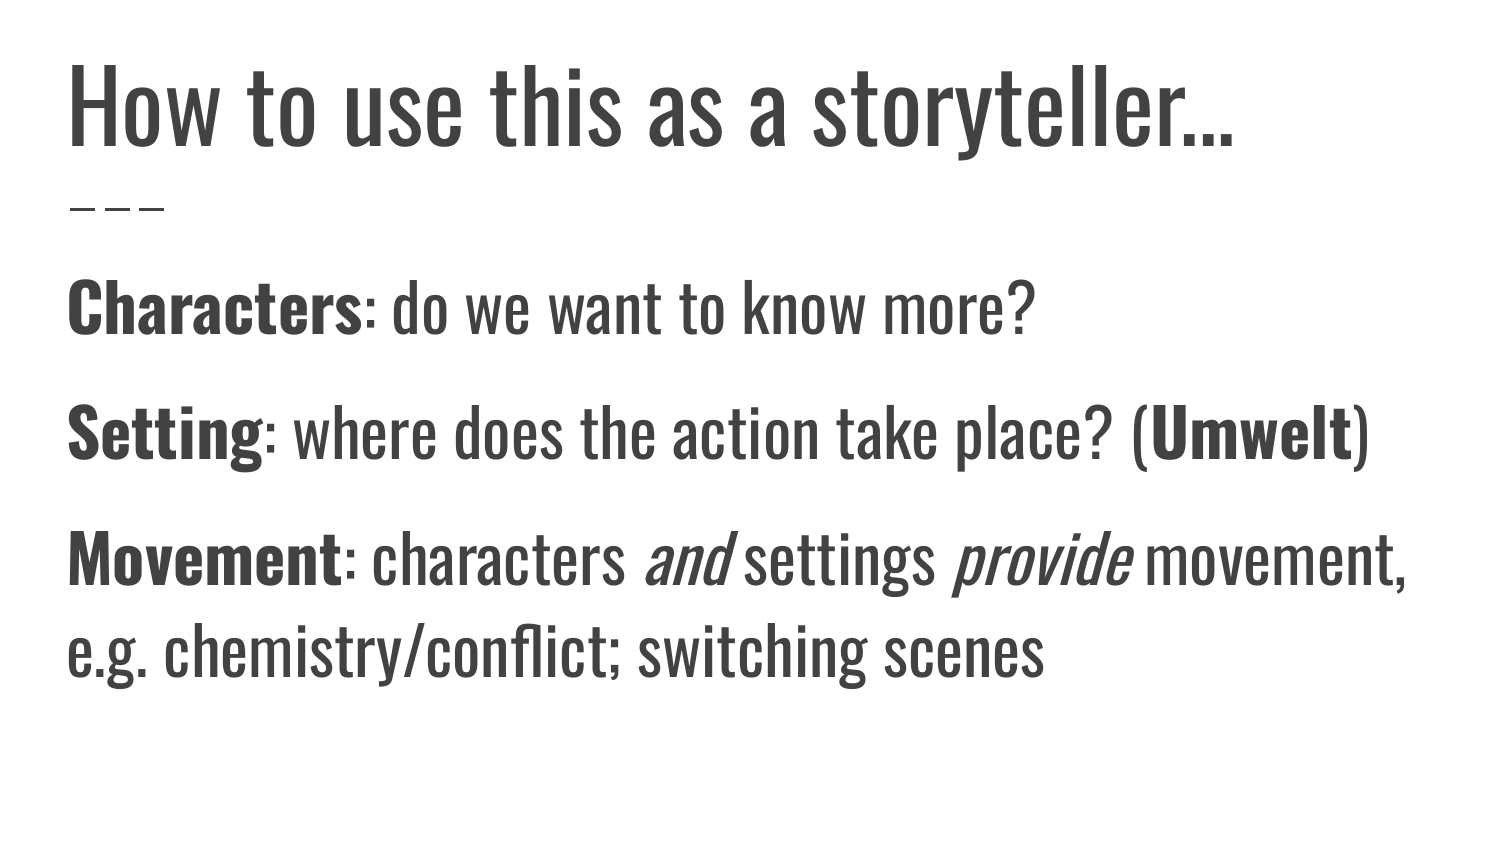

# How to use this as a storyteller...
Characters: do we want to know more?
Setting: where does the action take place? (Umwelt)
Movement: characters and settings provide movement, e.g. chemistry/conflict; switching scenes